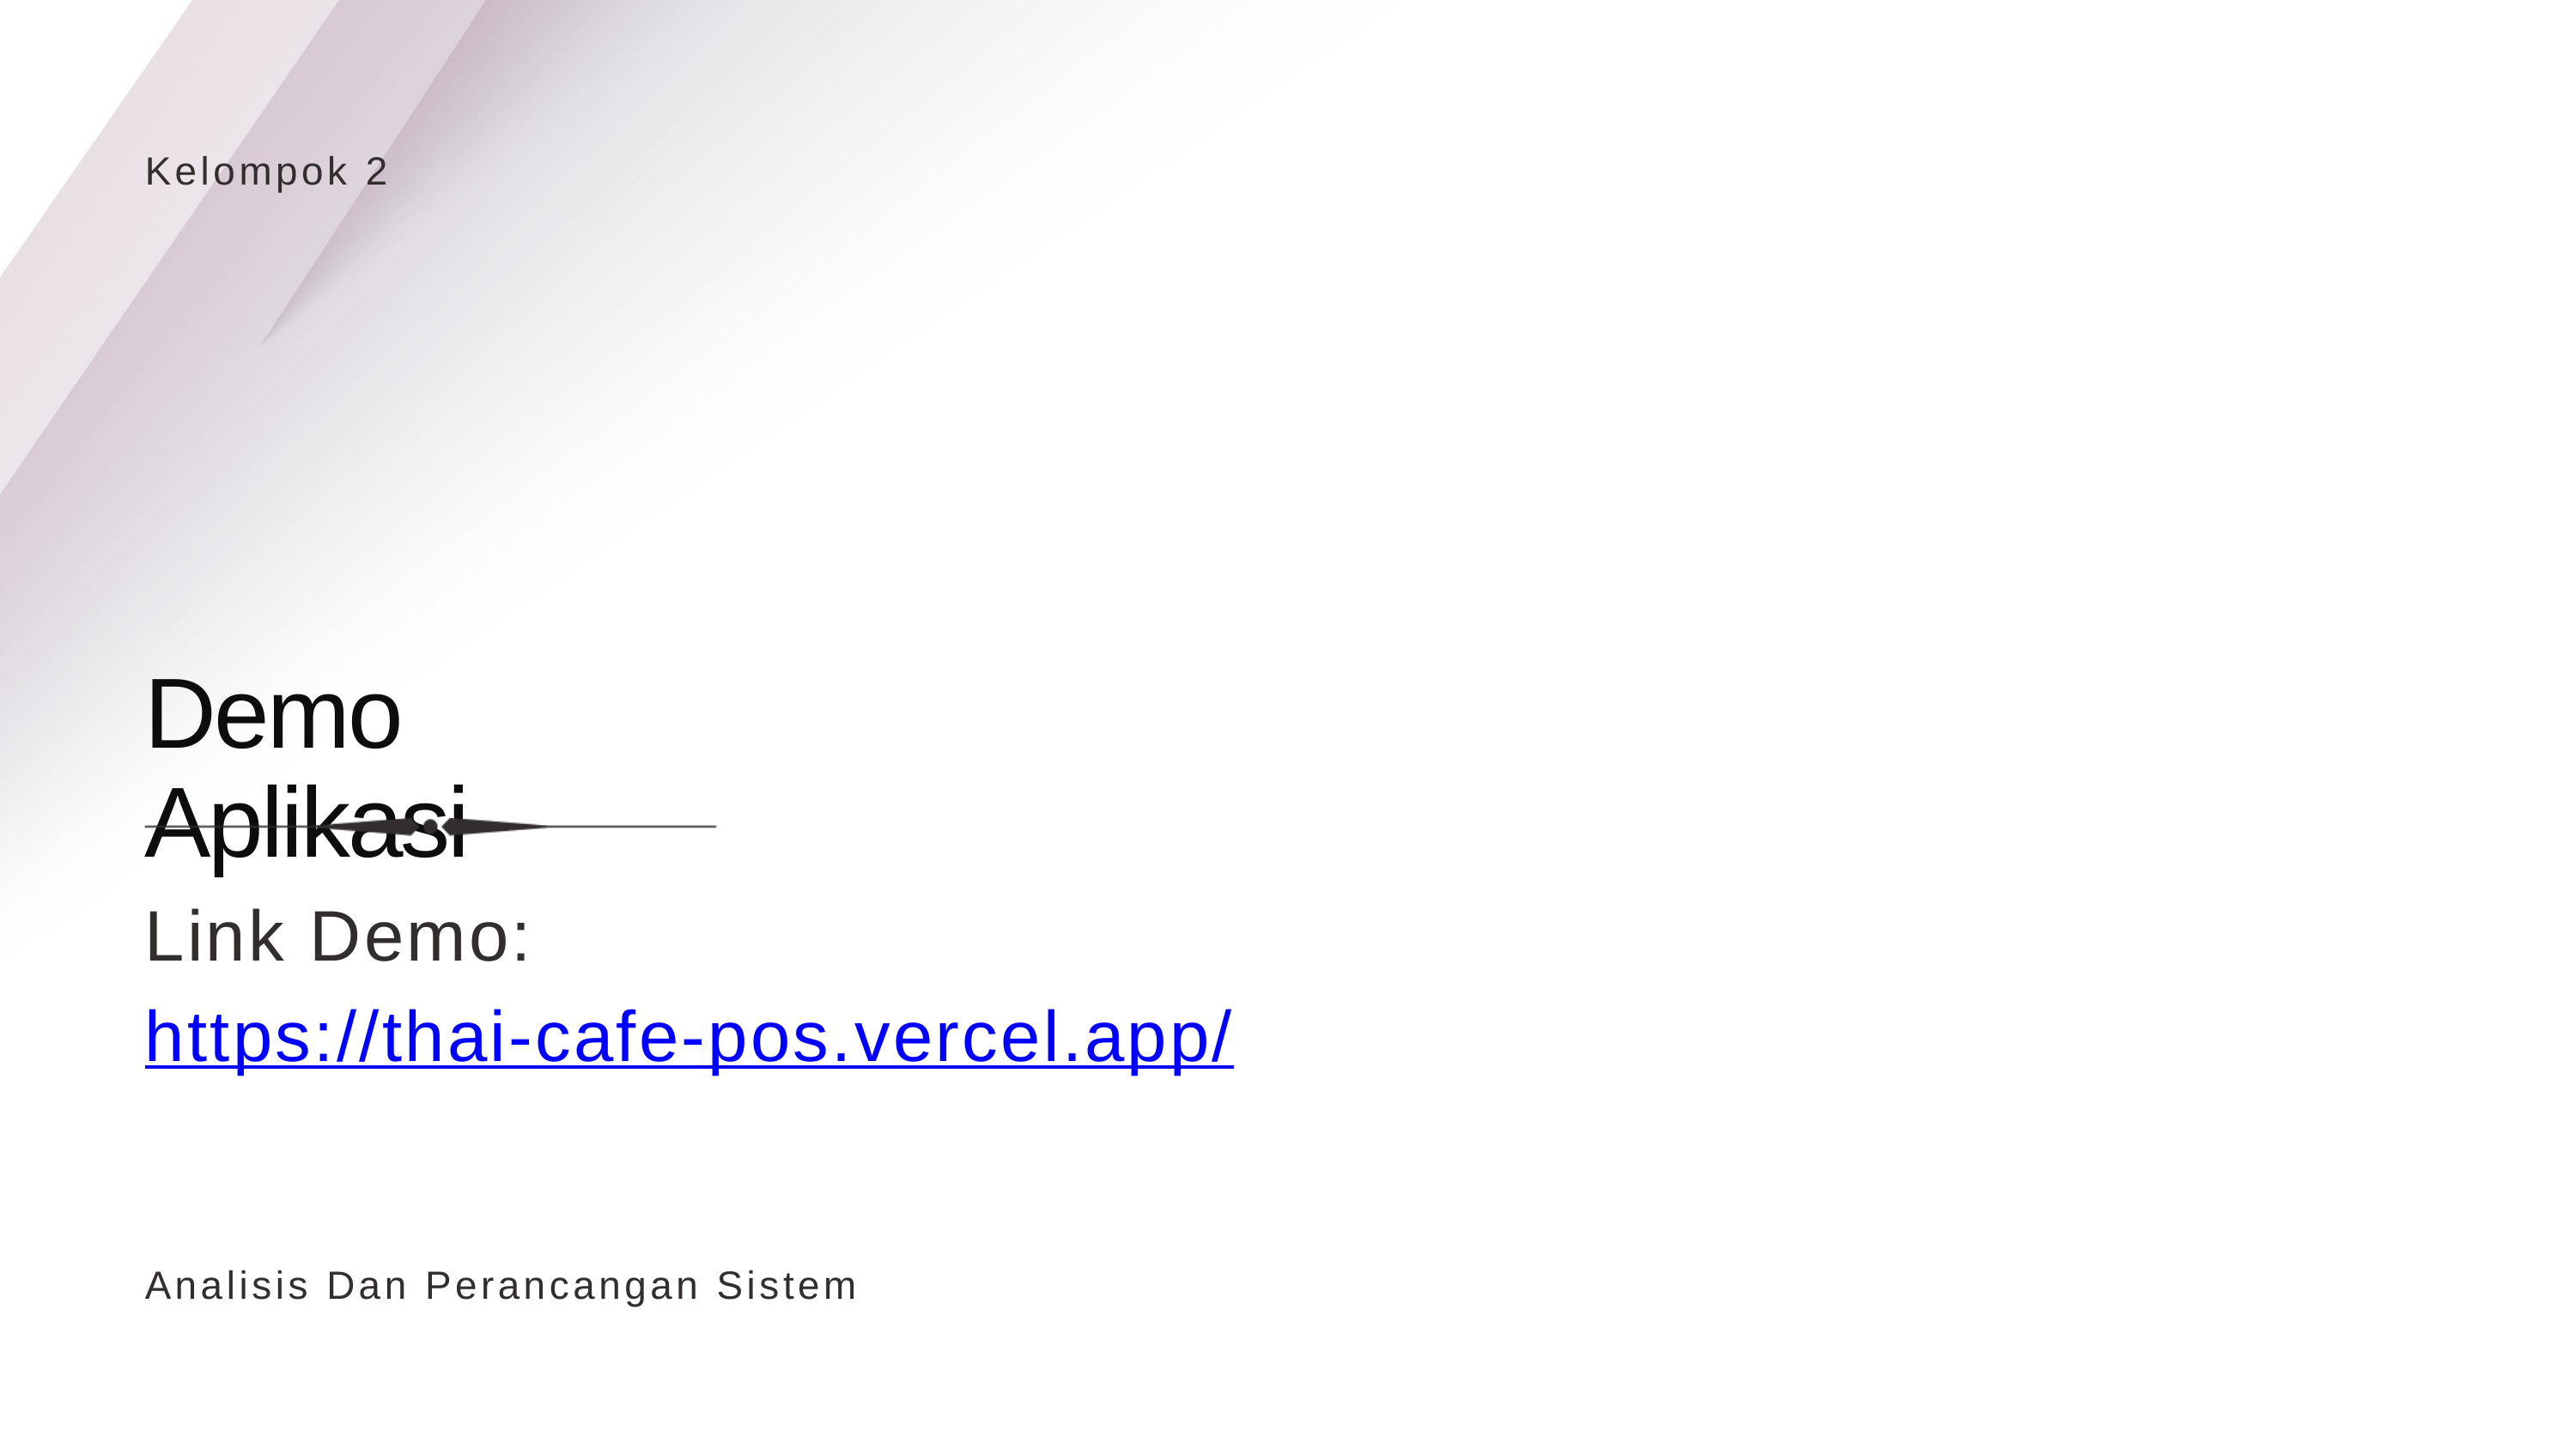

Kelompok 2
Demo Aplikasi

Link Demo:
https://thai-cafe-pos.vercel.app/
Analisis Dan Perancangan Sistem